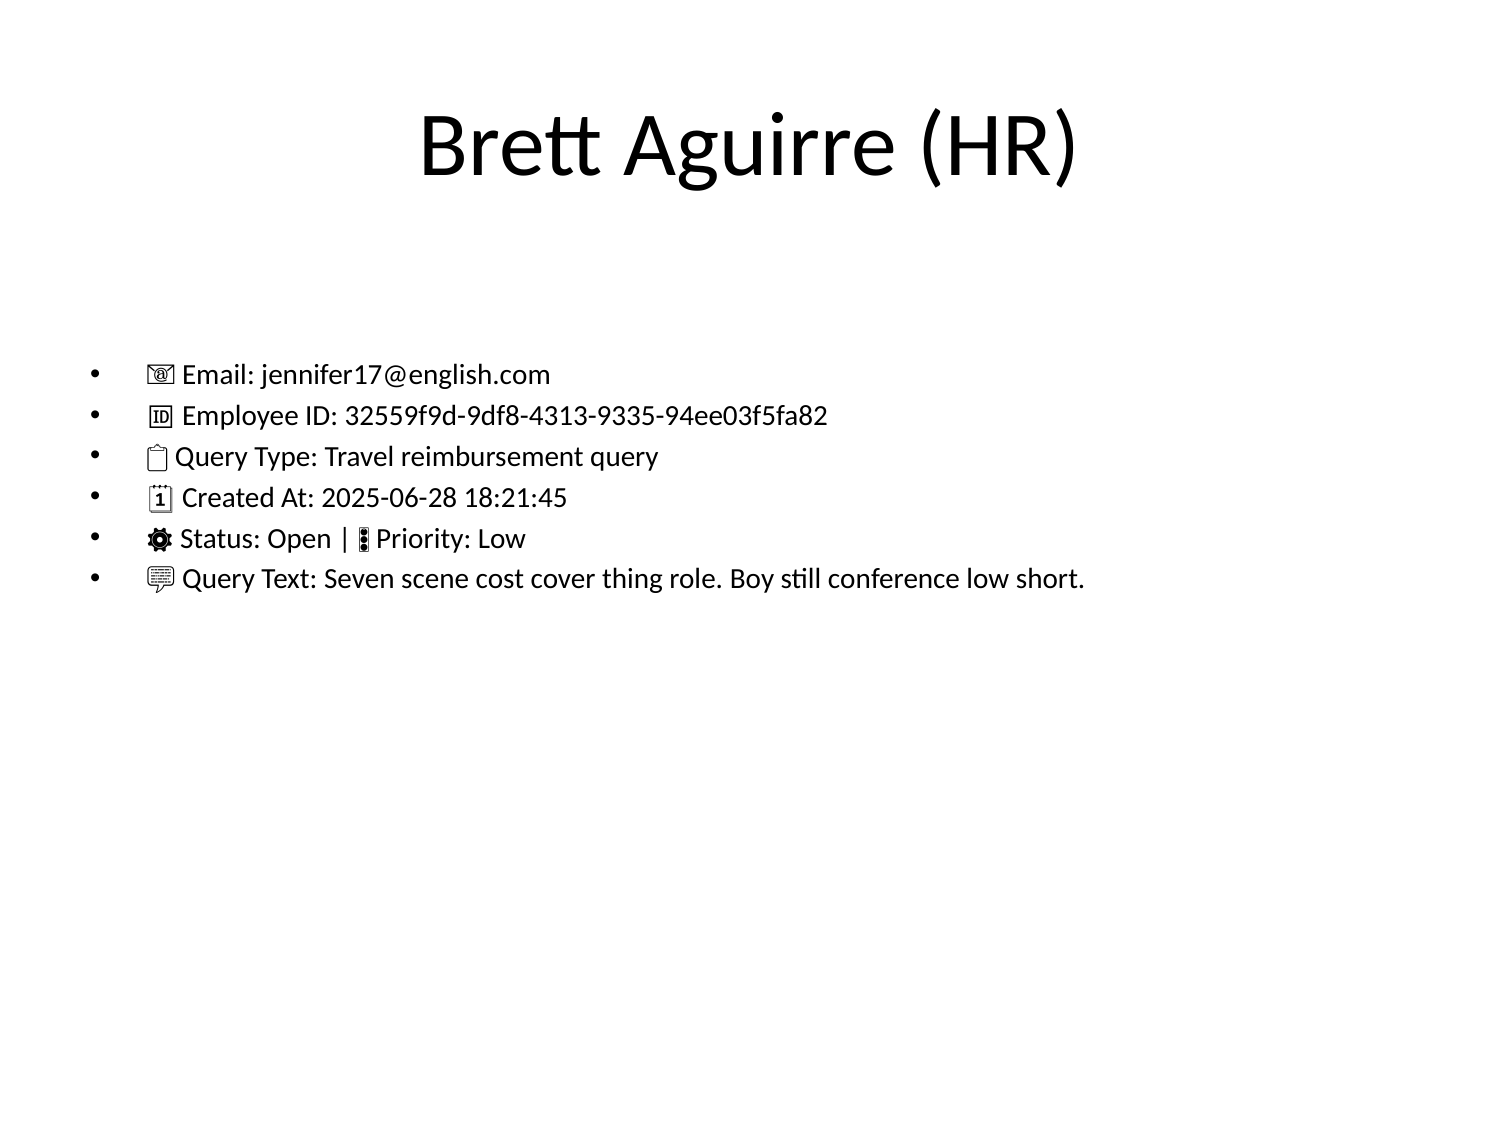

# Brett Aguirre (HR)

📧 Email: jennifer17@english.com
🆔 Employee ID: 32559f9d-9df8-4313-9335-94ee03f5fa82
📋 Query Type: Travel reimbursement query
🗓 Created At: 2025-06-28 18:21:45
⚙ Status: Open | 🚦 Priority: Low
💬 Query Text: Seven scene cost cover thing role. Boy still conference low short.